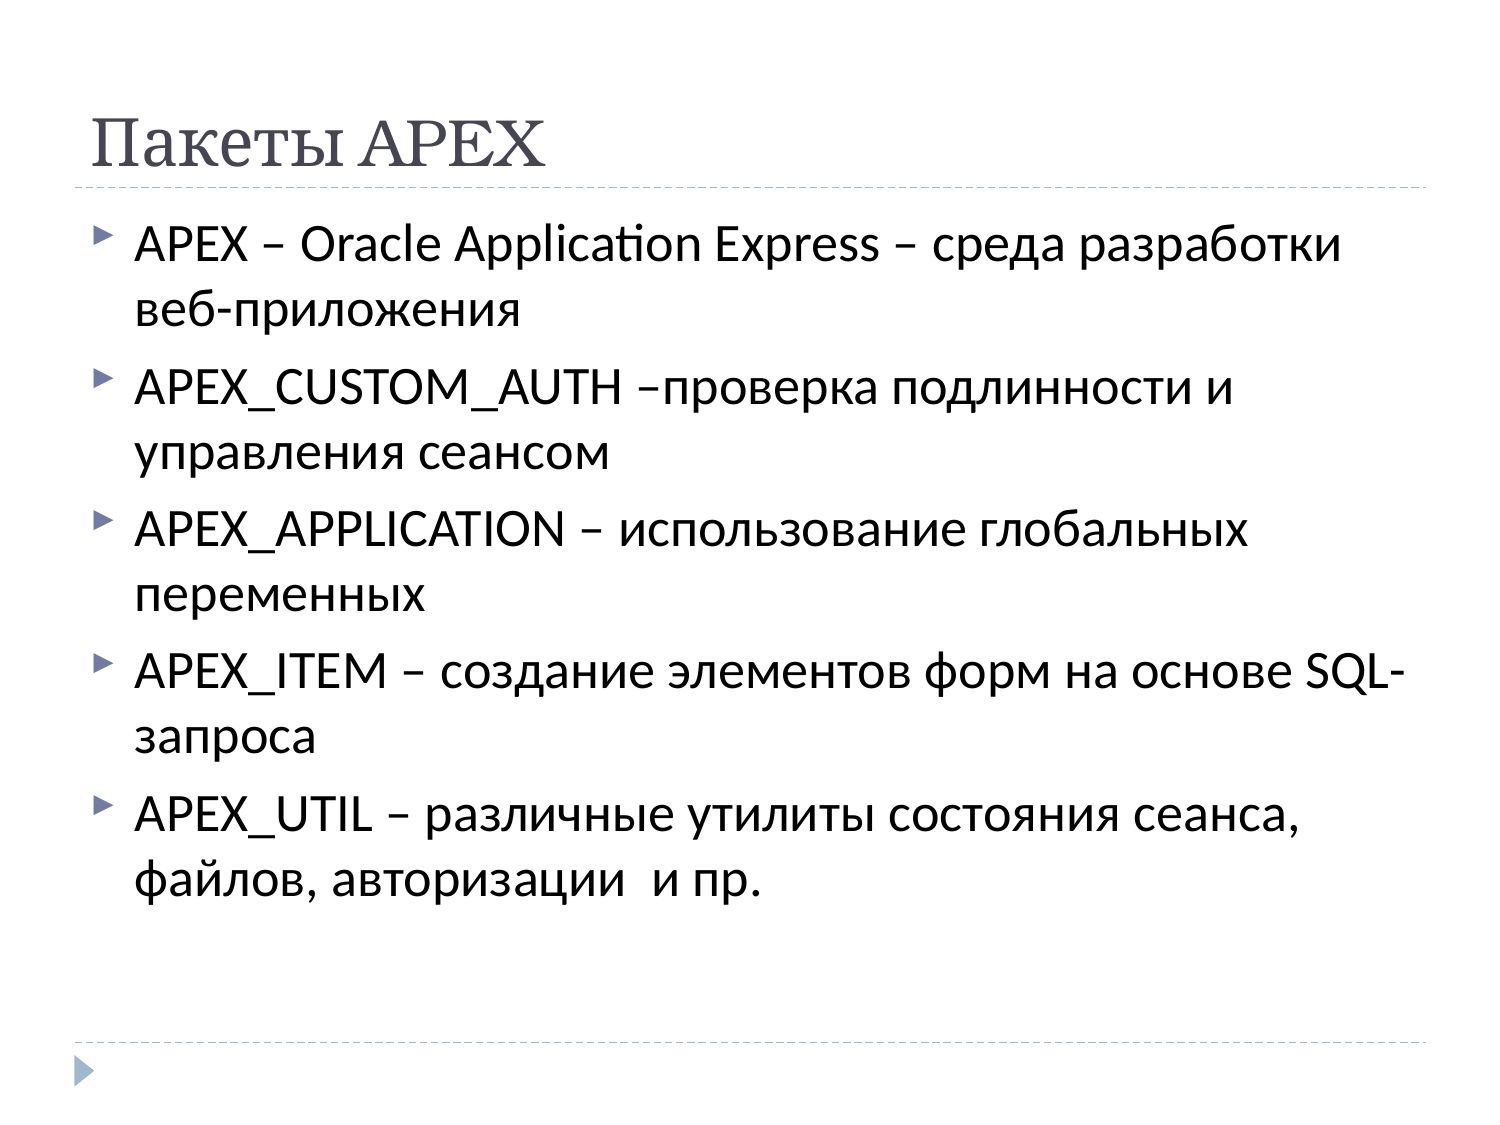

# Пакеты APEX
APEX – Oracle Application Express – среда разработки веб-приложения
APEX_CUSTOM_AUTH –проверка подлинности и управления сеансом
APEX_APPLICATION – использование глобальных переменных
APEX_ITEM – создание элементов форм на основе SQL-запроса
APEX_UTIL – различные утилиты состояния сеанса, файлов, авторизации  и пр.